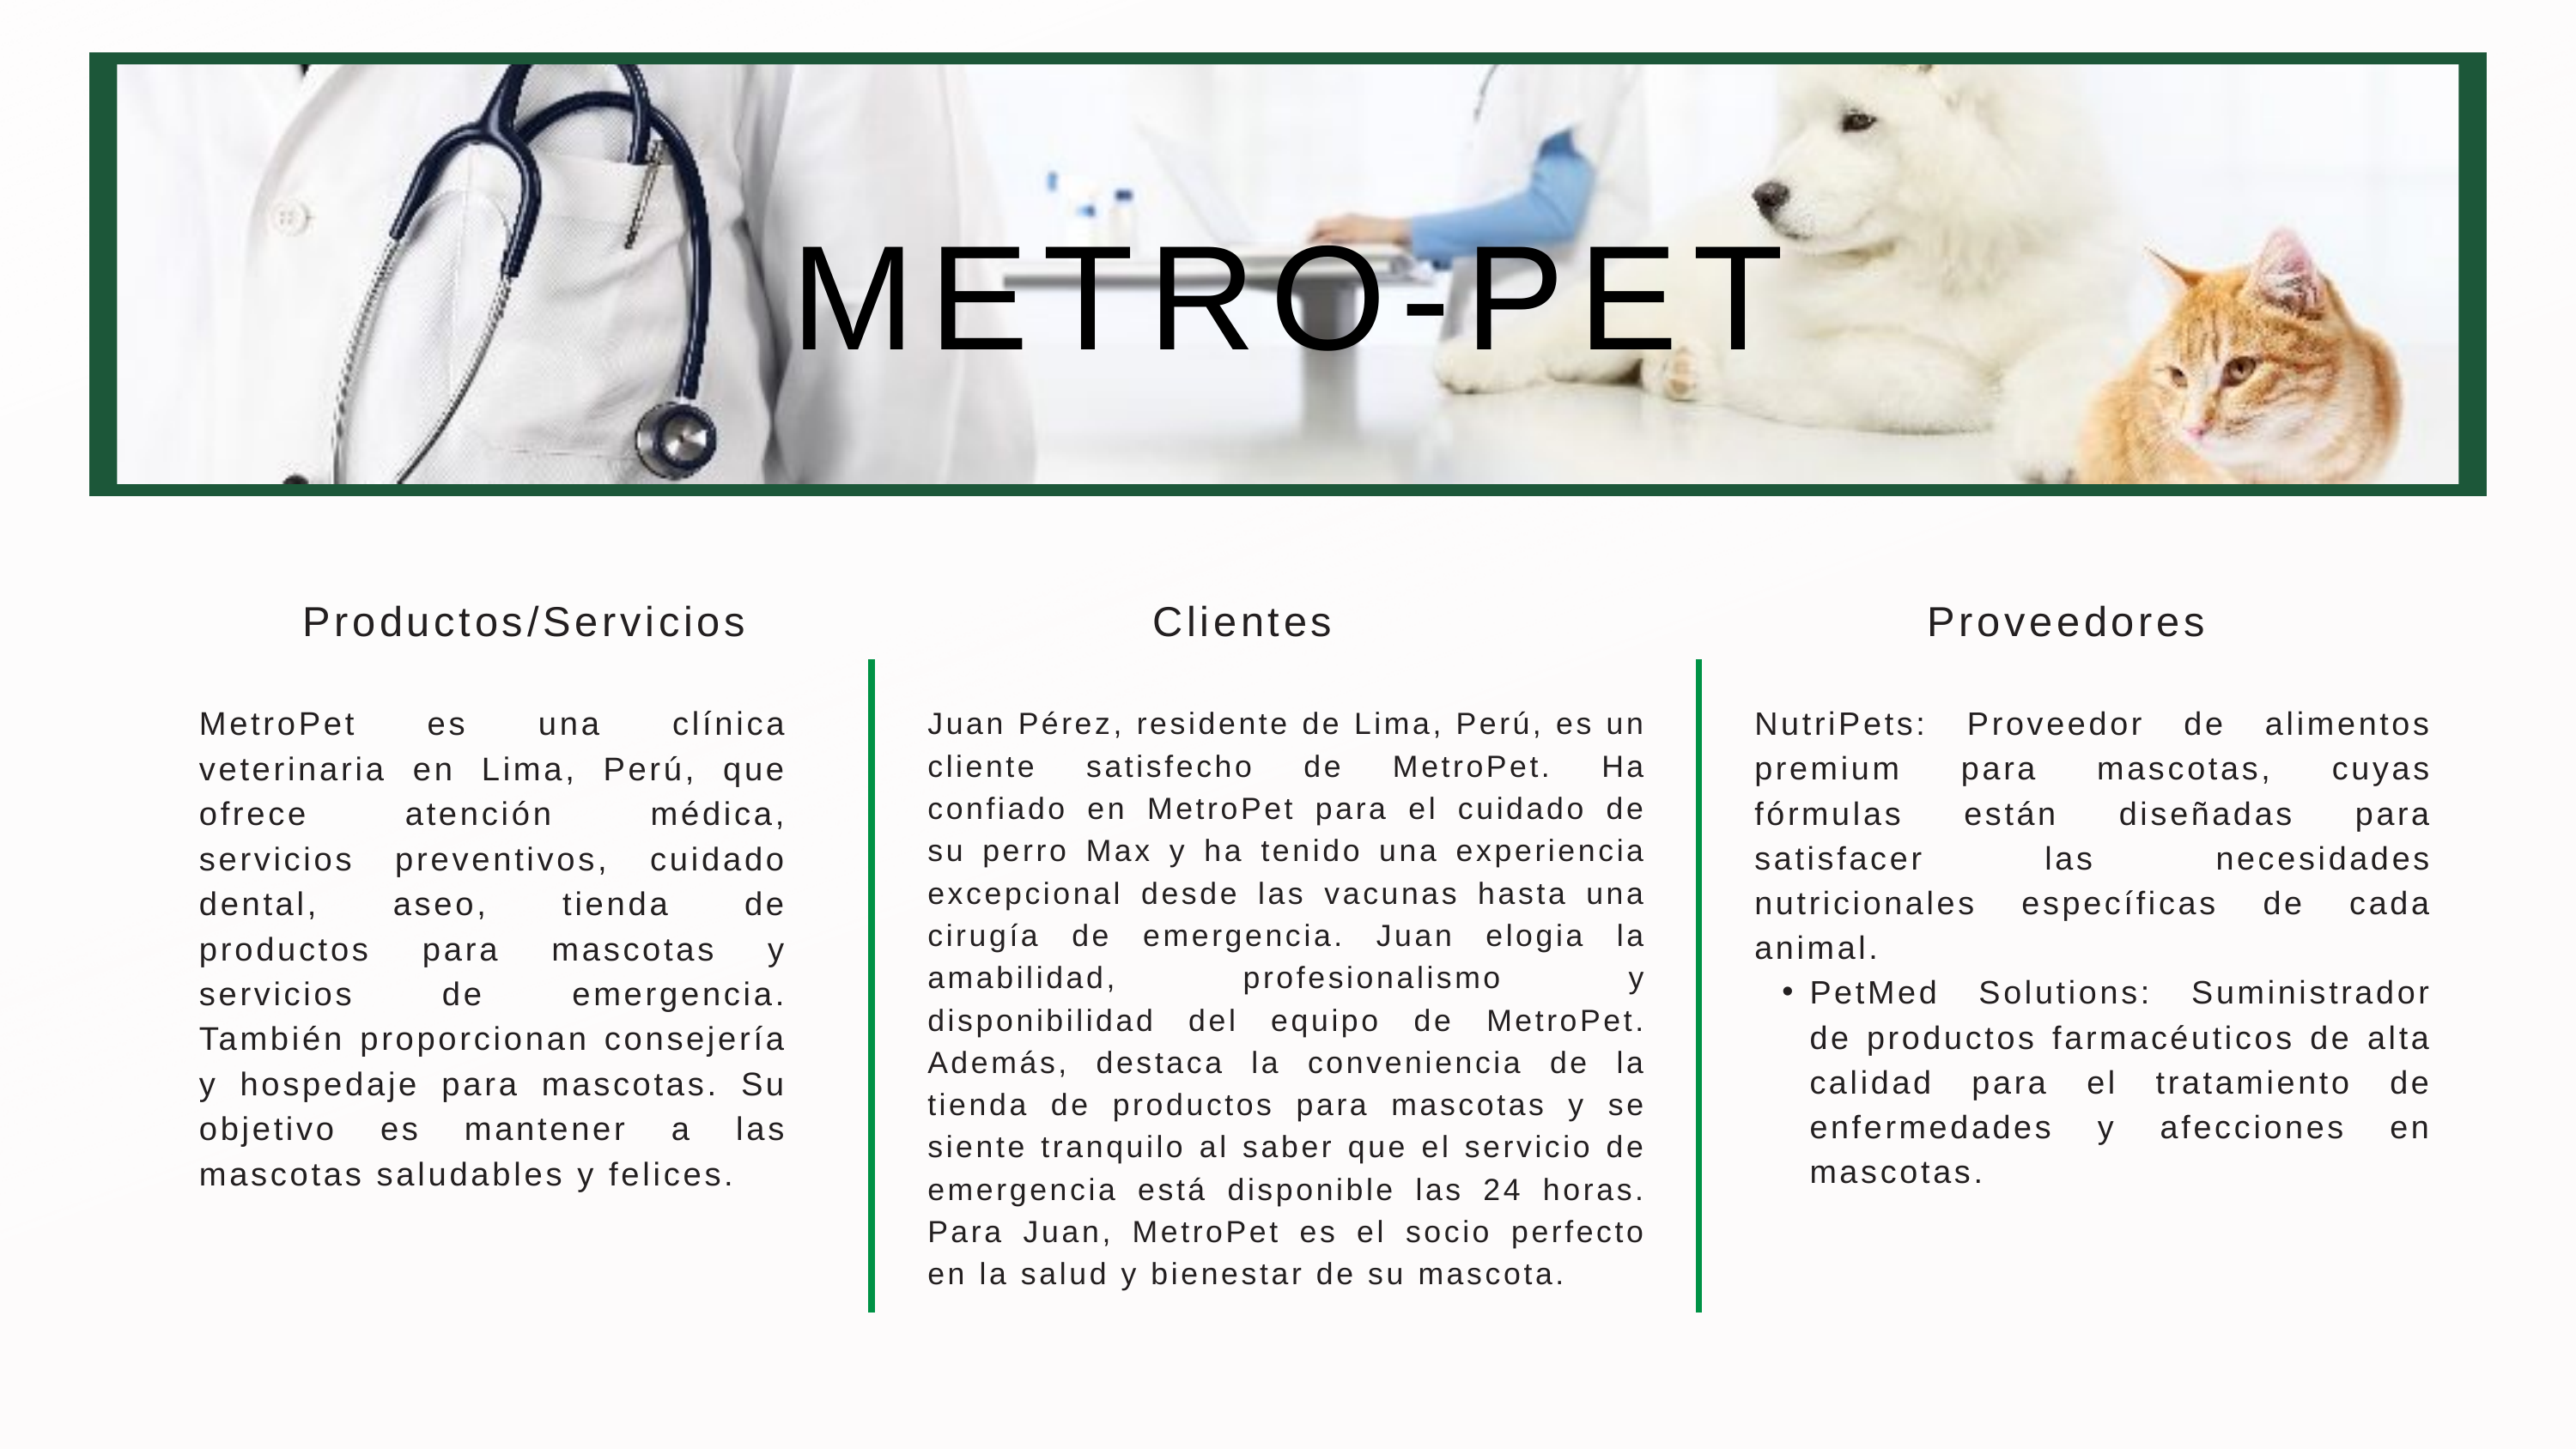

METRO-PET
Productos/Servicios
Clientes
Proveedores

MetroPet es una clínica veterinaria en Lima, Perú, que ofrece atención médica, servicios preventivos, cuidado dental, aseo, tienda de productos para mascotas y servicios de emergencia. También proporcionan consejería y hospedaje para mascotas. Su objetivo es mantener a las mascotas saludables y felices.

NutriPets: Proveedor de alimentos premium para mascotas, cuyas fórmulas están diseñadas para satisfacer las necesidades nutricionales específicas de cada animal.
PetMed Solutions: Suministrador de productos farmacéuticos de alta calidad para el tratamiento de enfermedades y afecciones en mascotas.

Juan Pérez, residente de Lima, Perú, es un cliente satisfecho de MetroPet. Ha confiado en MetroPet para el cuidado de su perro Max y ha tenido una experiencia excepcional desde las vacunas hasta una cirugía de emergencia. Juan elogia la amabilidad, profesionalismo y disponibilidad del equipo de MetroPet. Además, destaca la conveniencia de la tienda de productos para mascotas y se siente tranquilo al saber que el servicio de emergencia está disponible las 24 horas. Para Juan, MetroPet es el socio perfecto en la salud y bienestar de su mascota.